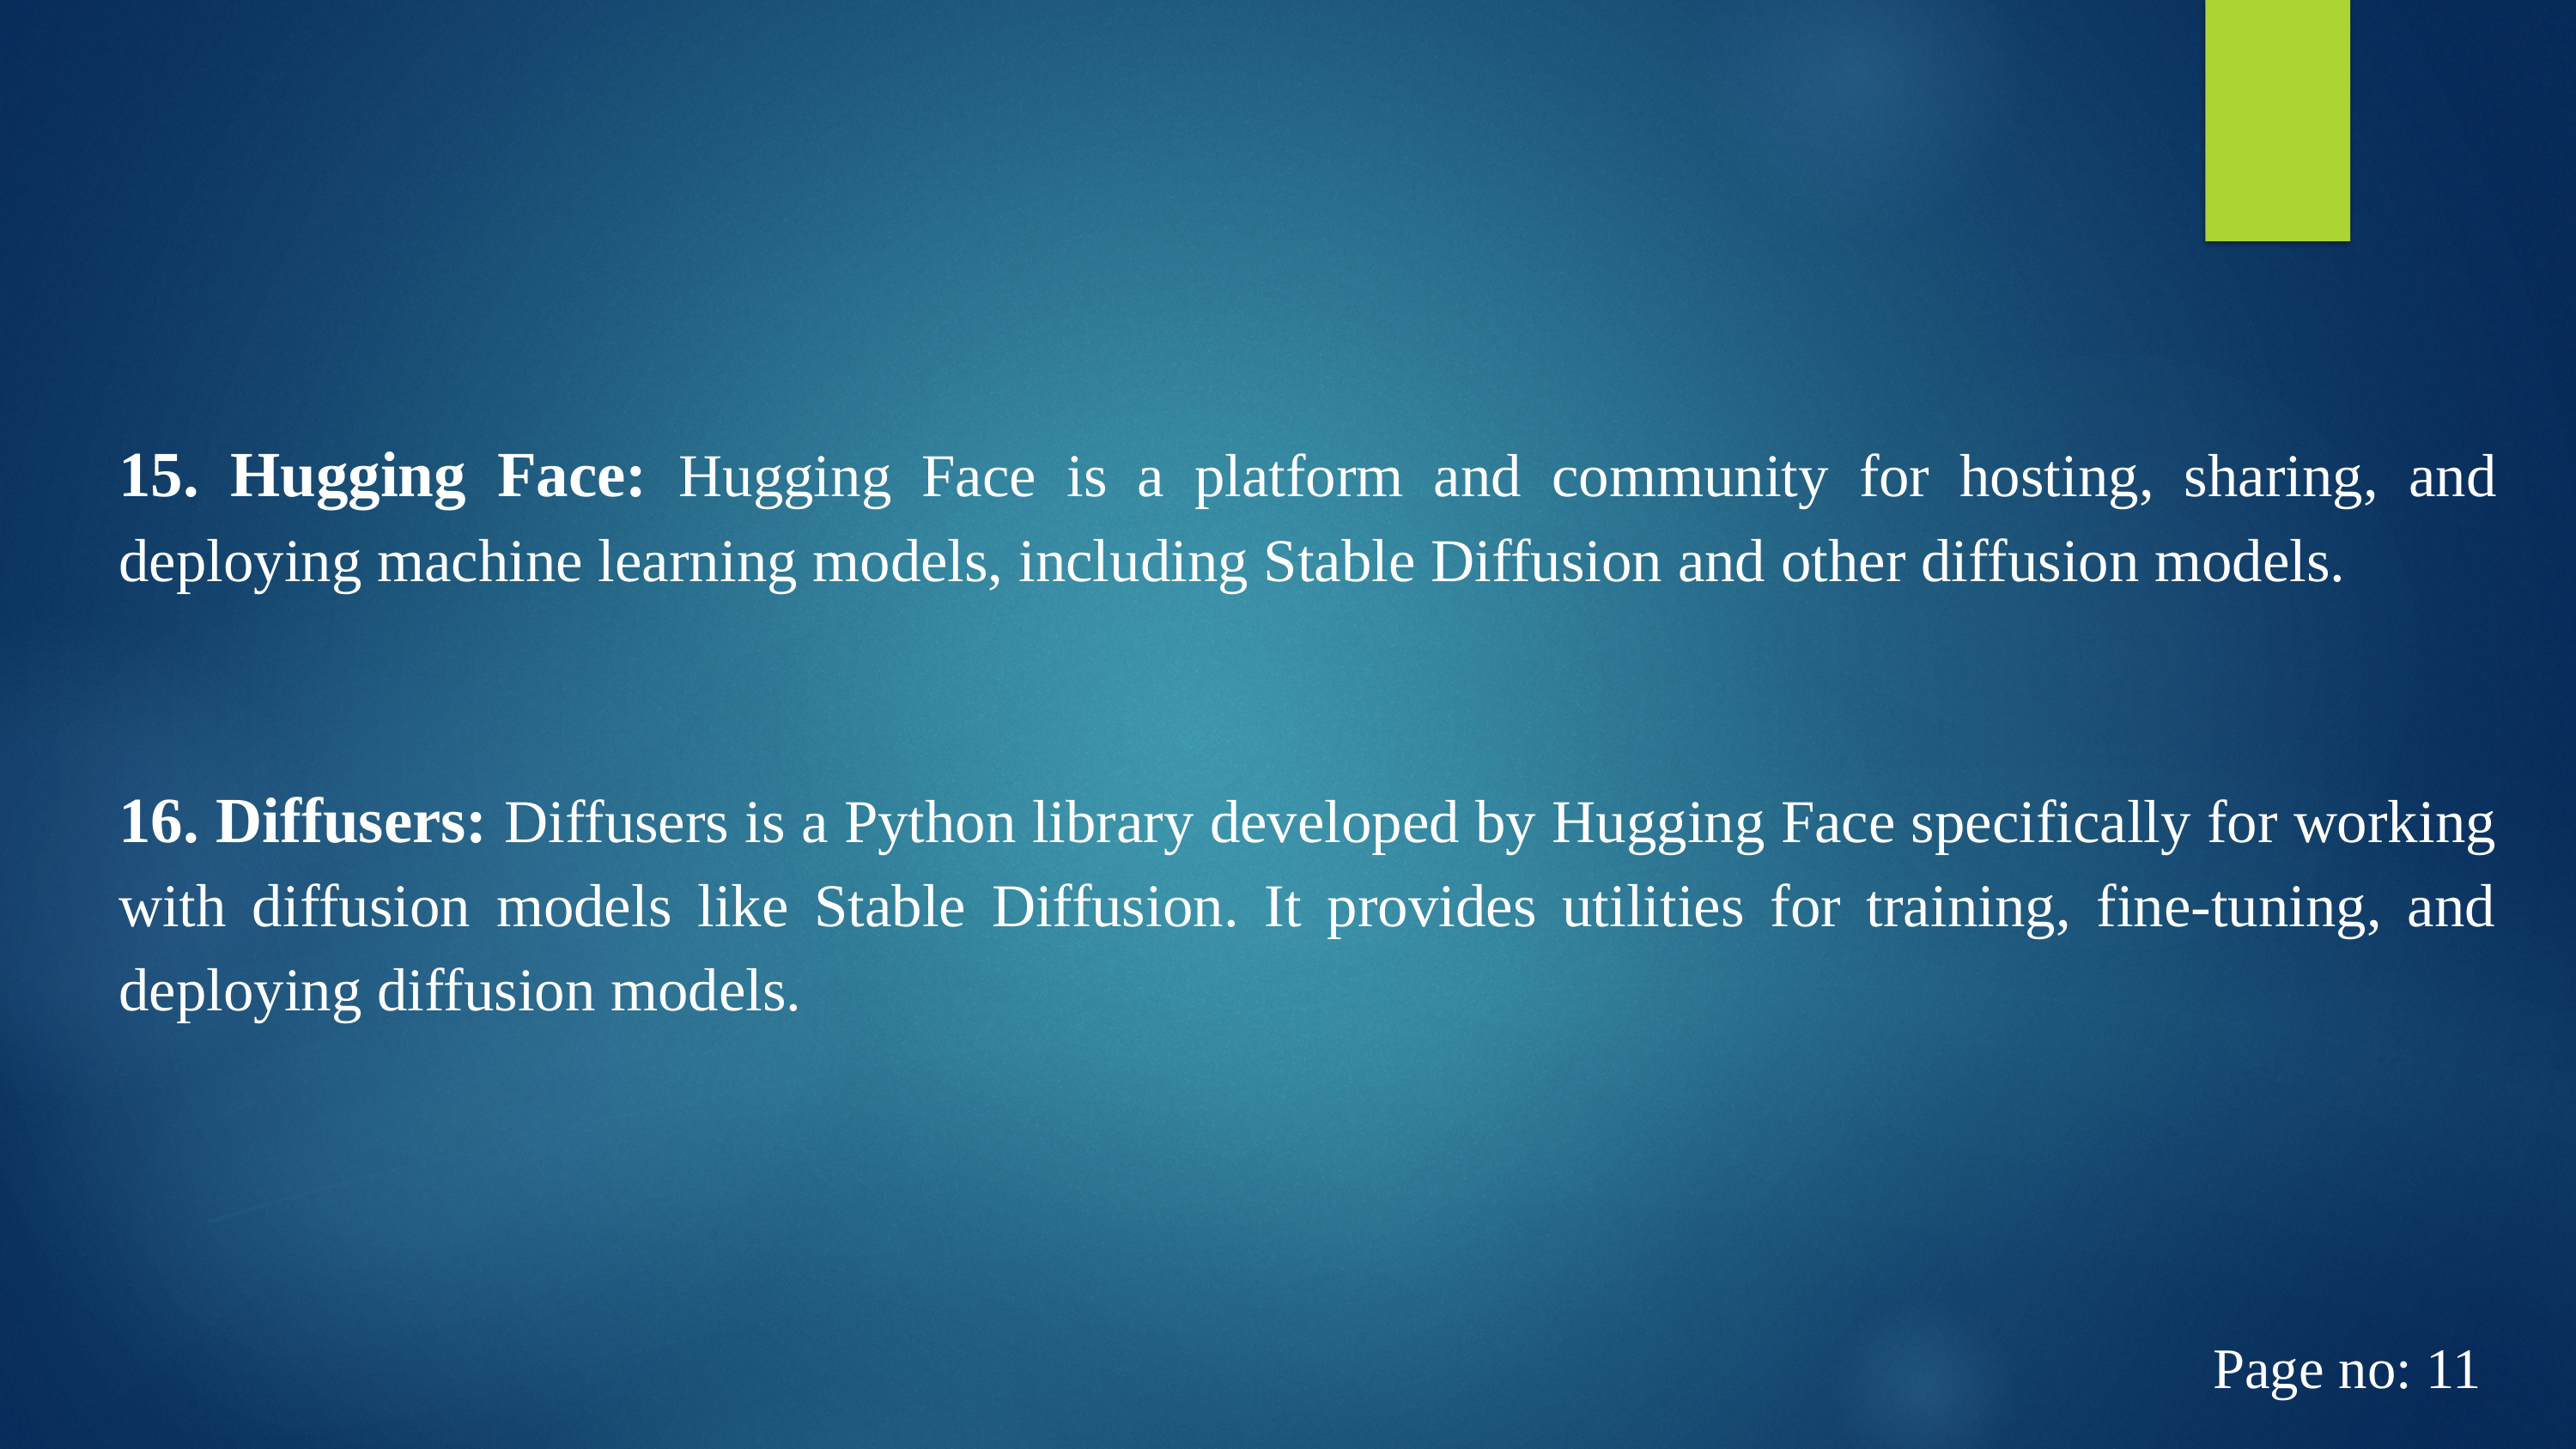

15. Hugging Face: Hugging Face is a platform and community for hosting, sharing, and deploying machine learning models, including Stable Diffusion and other diffusion models.

16. Diffusers: Diffusers is a Python library developed by Hugging Face specifically for working with diffusion models like Stable Diffusion. It provides utilities for training, fine-tuning, and deploying diffusion models.
Page no: 11